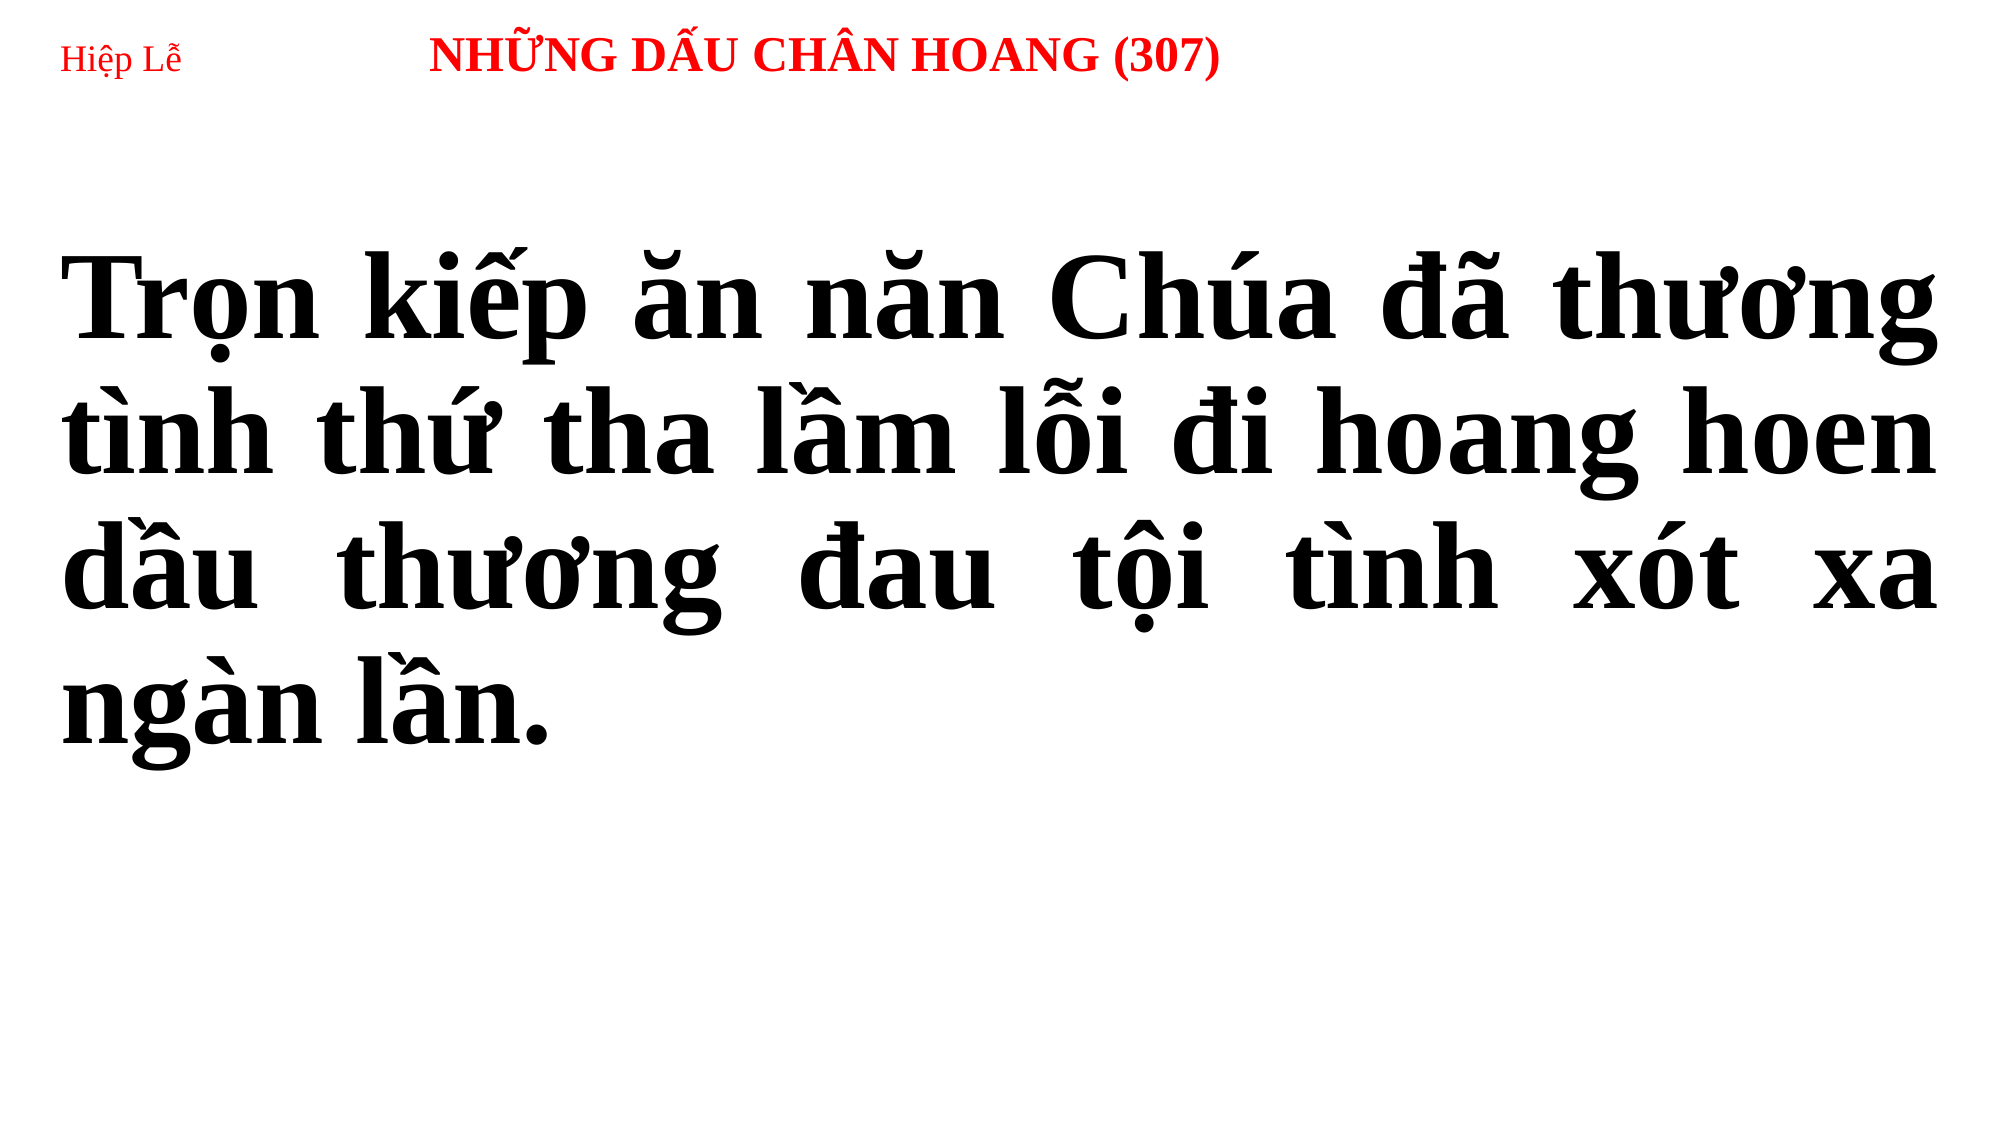

# Hiệp Lễ                          NHỮNG DẤU CHÂN HOANG (307)
Trọn kiếp ăn năn Chúa đã thương tình thứ tha lầm lỗi đi hoang hoen dầu thương đau tội tình xót xa ngàn lần.